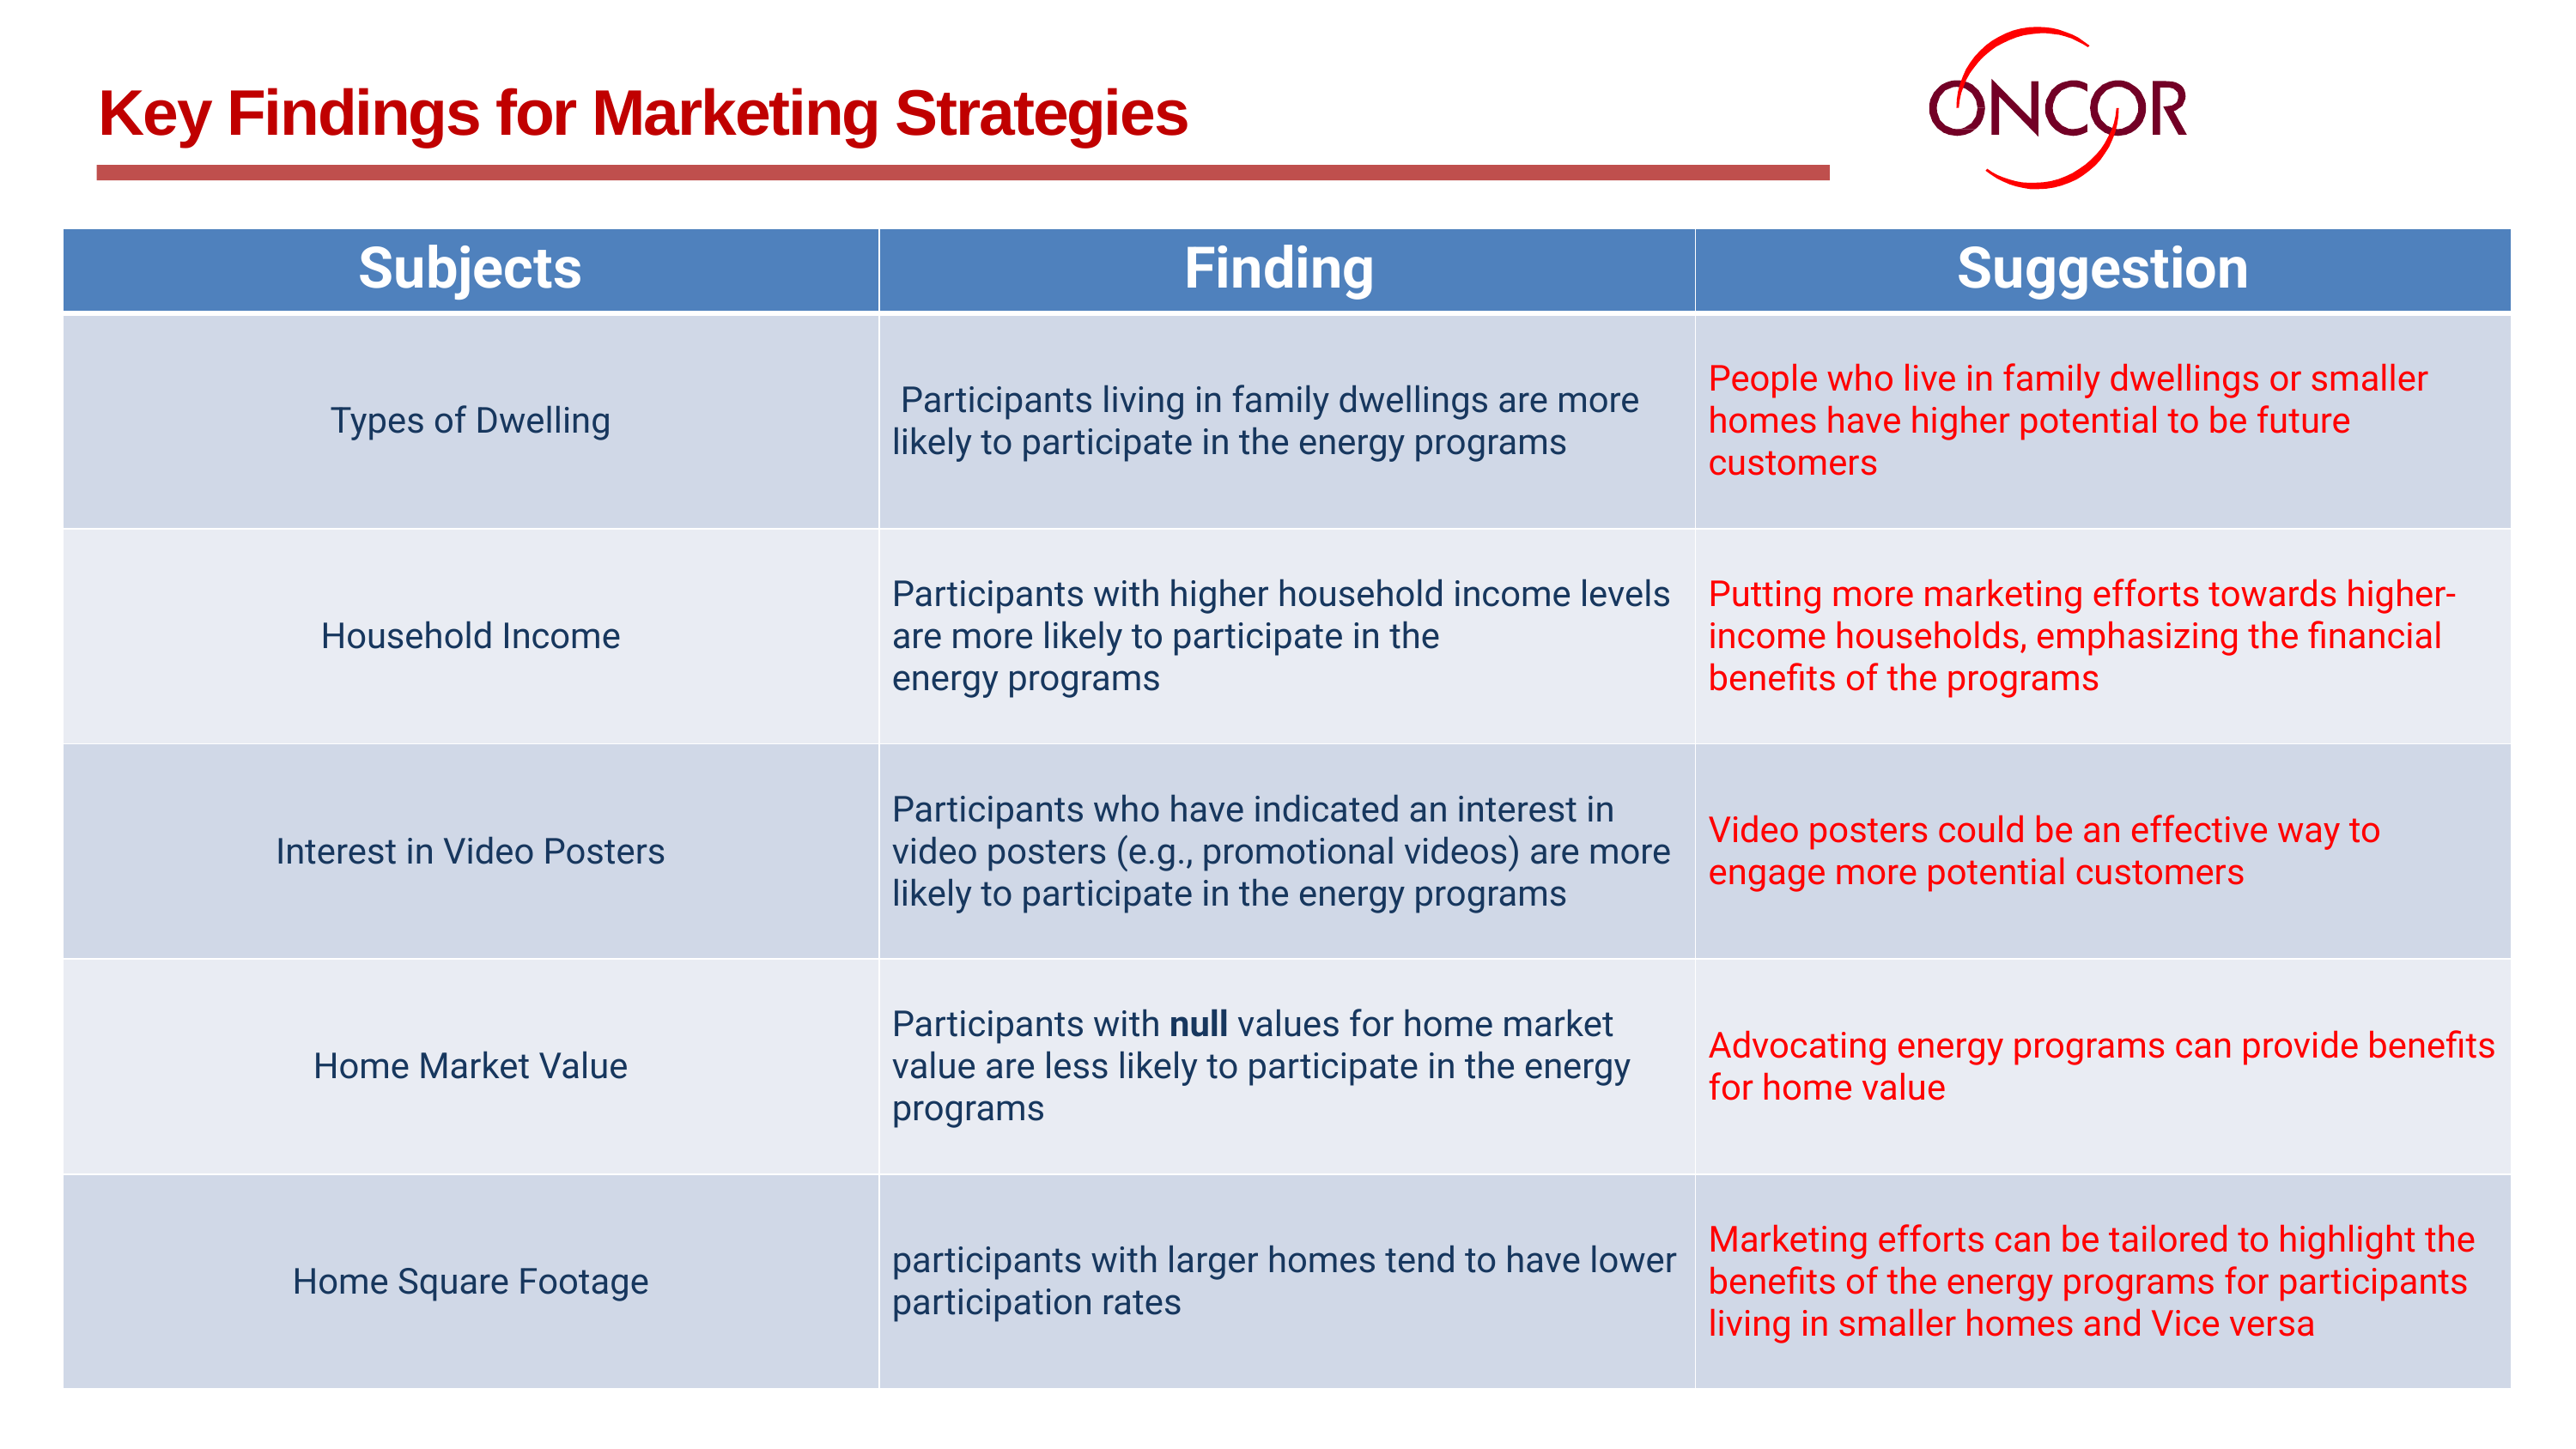

Key Findings for Marketing Strategies

| Subjects | Finding | Suggestion |
| --- | --- | --- |
| Types of Dwelling | Participants living in family dwellings are more likely to participate in the energy programs | People who live in family dwellings or smaller homes have higher potential to be future customers |
| Household Income | Participants with higher household income levels are more likely to participate in the energy programs | Putting more marketing efforts towards higher-income households, emphasizing the financial benefits of the programs |
| Interest in Video Posters | Participants who have indicated an interest in video posters (e.g., promotional videos) are more likely to participate in the energy programs | Video posters could be an effective way to  engage more potential customers |
| Home Market Value | Participants with null values for home market value are less likely to participate in the energy programs | Advocating energy programs can provide benefits for home value |
| Home Square Footage | participants with larger homes tend to have lower participation rates | Marketing efforts can be tailored to highlight the benefits of the energy programs for participants living in smaller homes and Vice versa |